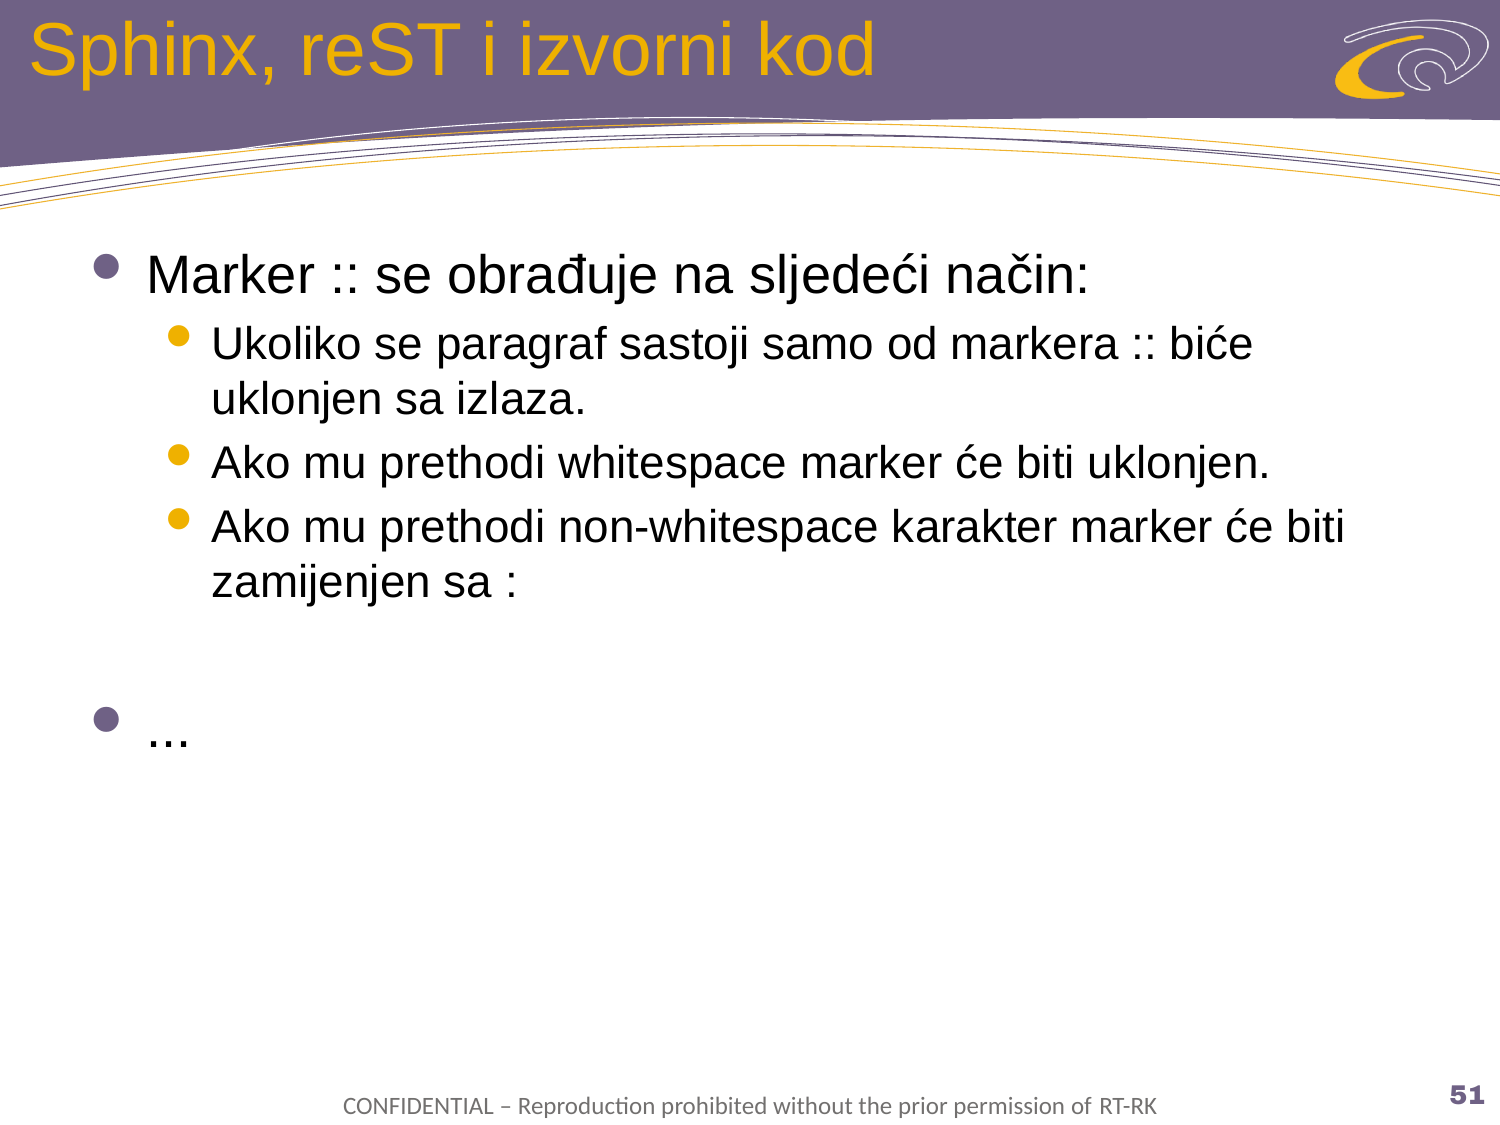

# Sphinx, reST i izvorni kod
Marker :: se obrađuje na sljedeći način:
Ukoliko se paragraf sastoji samo od markera :: biće uklonjen sa izlaza.
Ako mu prethodi whitespace marker će biti uklonjen.
Ako mu prethodi non-whitespace karakter marker će biti zamijenjen sa :

...